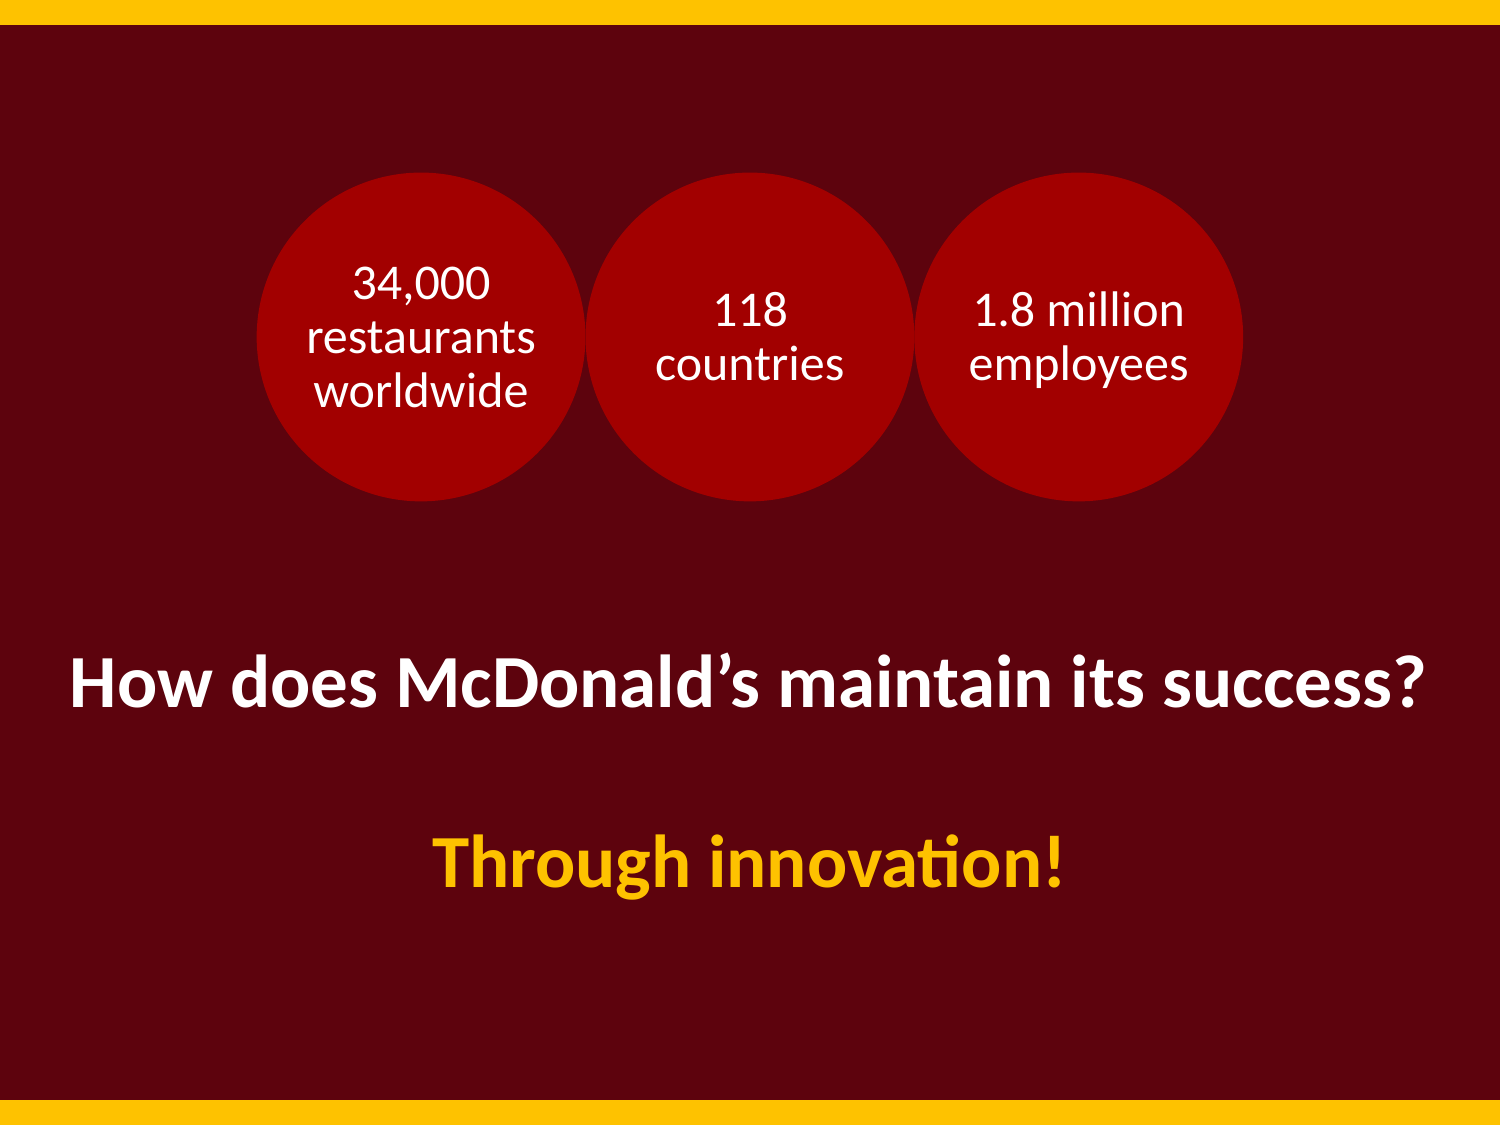

34,000 restaurants worldwide
118 countries
1.8 million employees
How does McDonald’s maintain its success?

Through innovation!